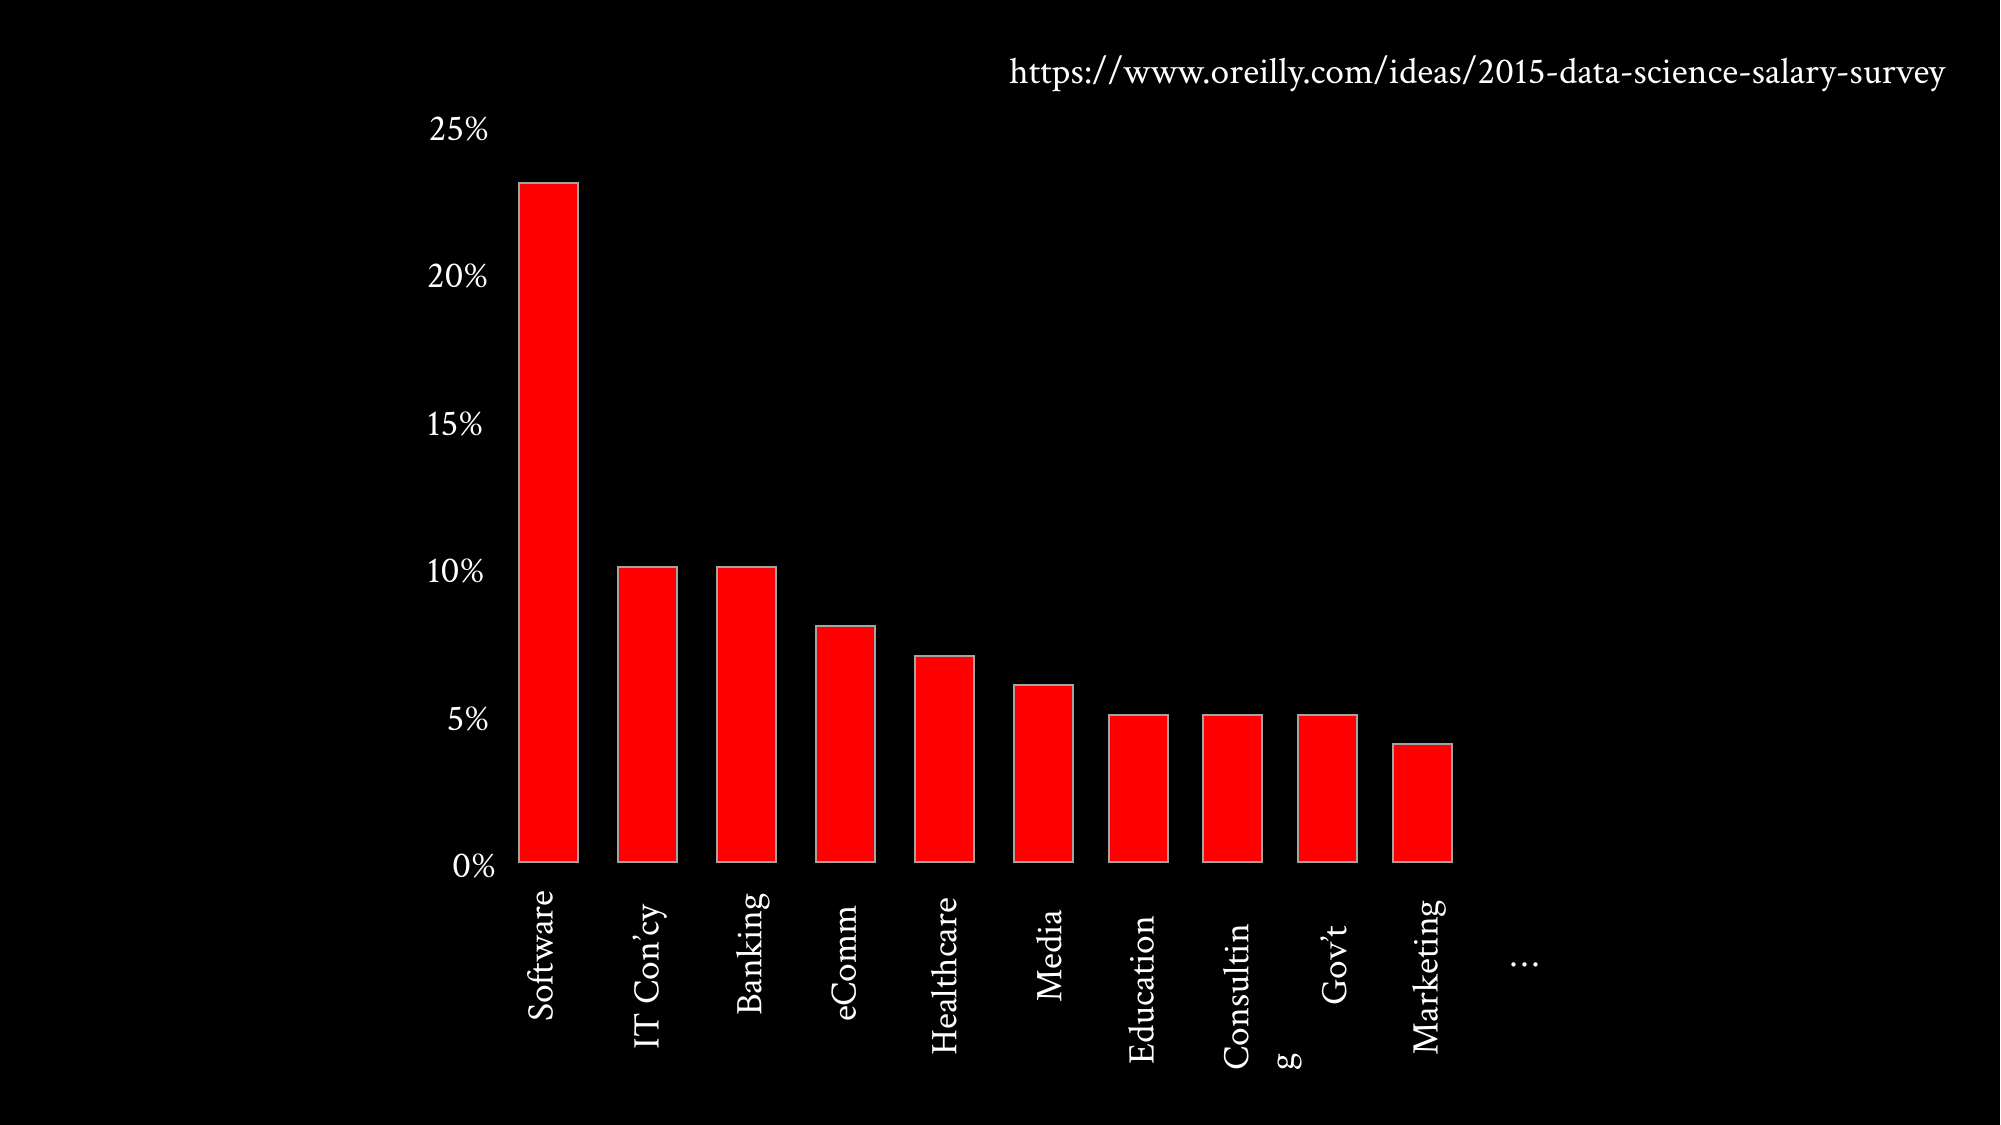

https://www.oreilly.com/ideas/2015-data-science-salary-survey
25%

20%
15%
10%

5%

0%
Software
…
Banking
Media
Gov’t
eComm
IT Con’cy
Healthcare
Marketing
Education
Consulting